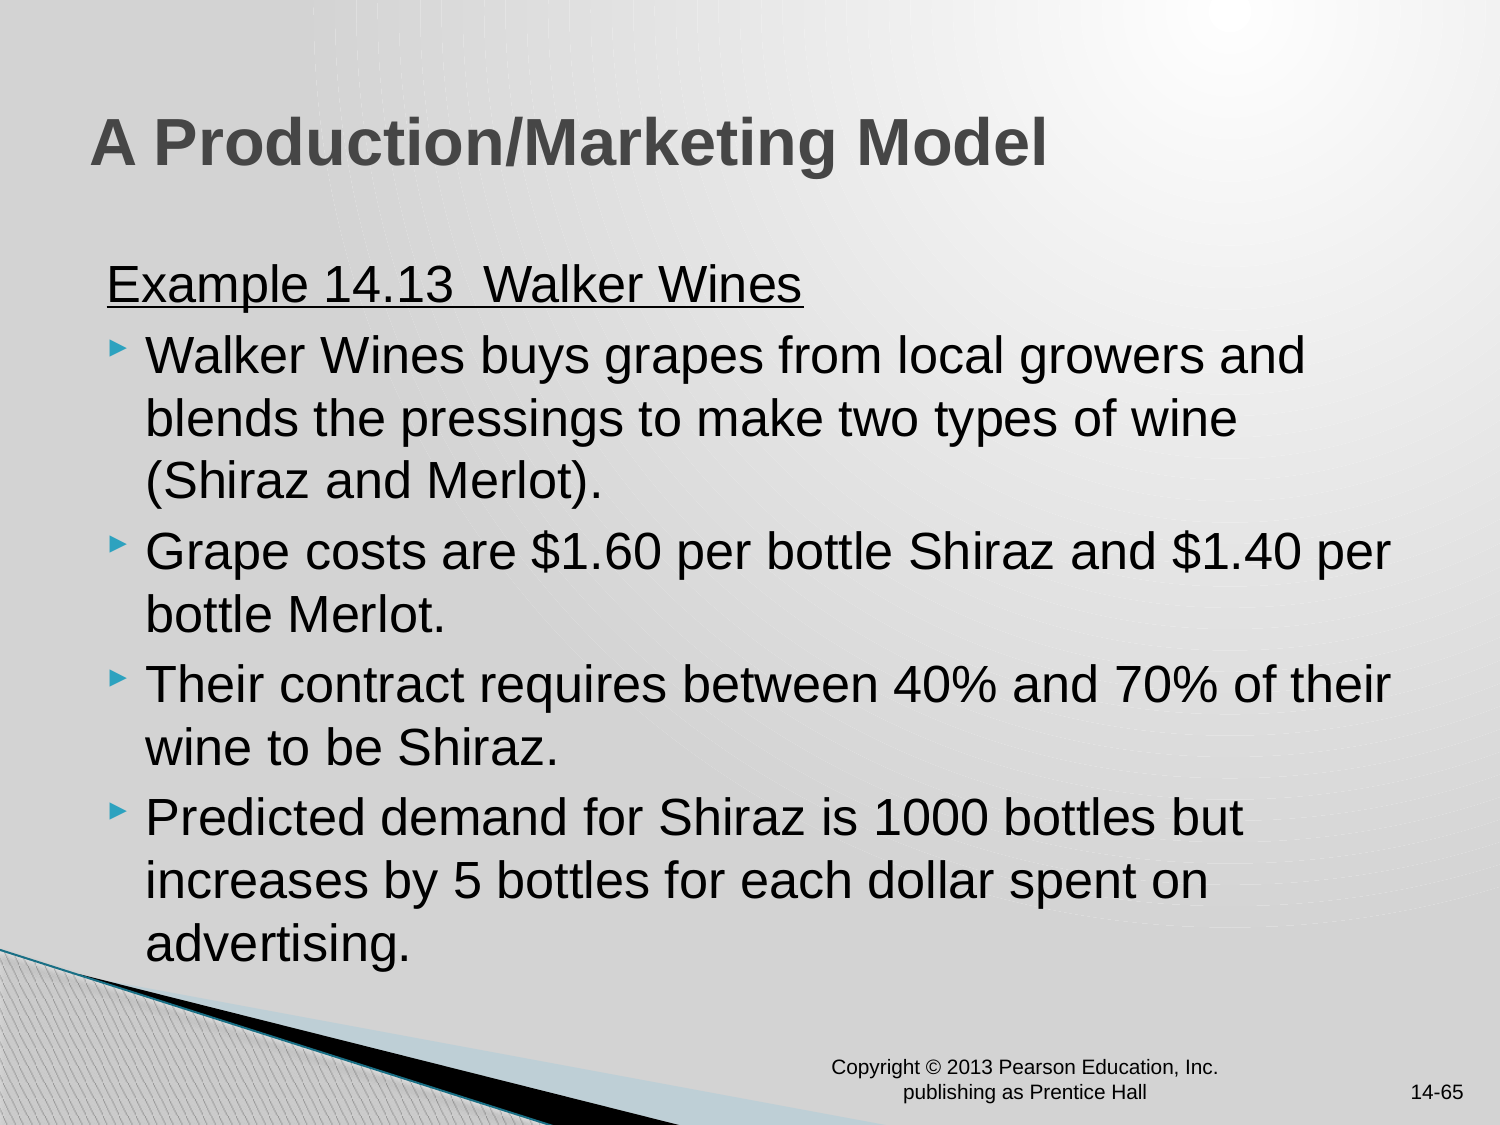

# A Production/Marketing Model
Example 14.13  Walker Wines
Walker Wines buys grapes from local growers and blends the pressings to make two types of wine (Shiraz and Merlot).
Grape costs are $1.60 per bottle Shiraz and $1.40 per bottle Merlot.
Their contract requires between 40% and 70% of their wine to be Shiraz.
Predicted demand for Shiraz is 1000 bottles but increases by 5 bottles for each dollar spent on advertising.
Copyright © 2013 Pearson Education, Inc. publishing as Prentice Hall
14-65